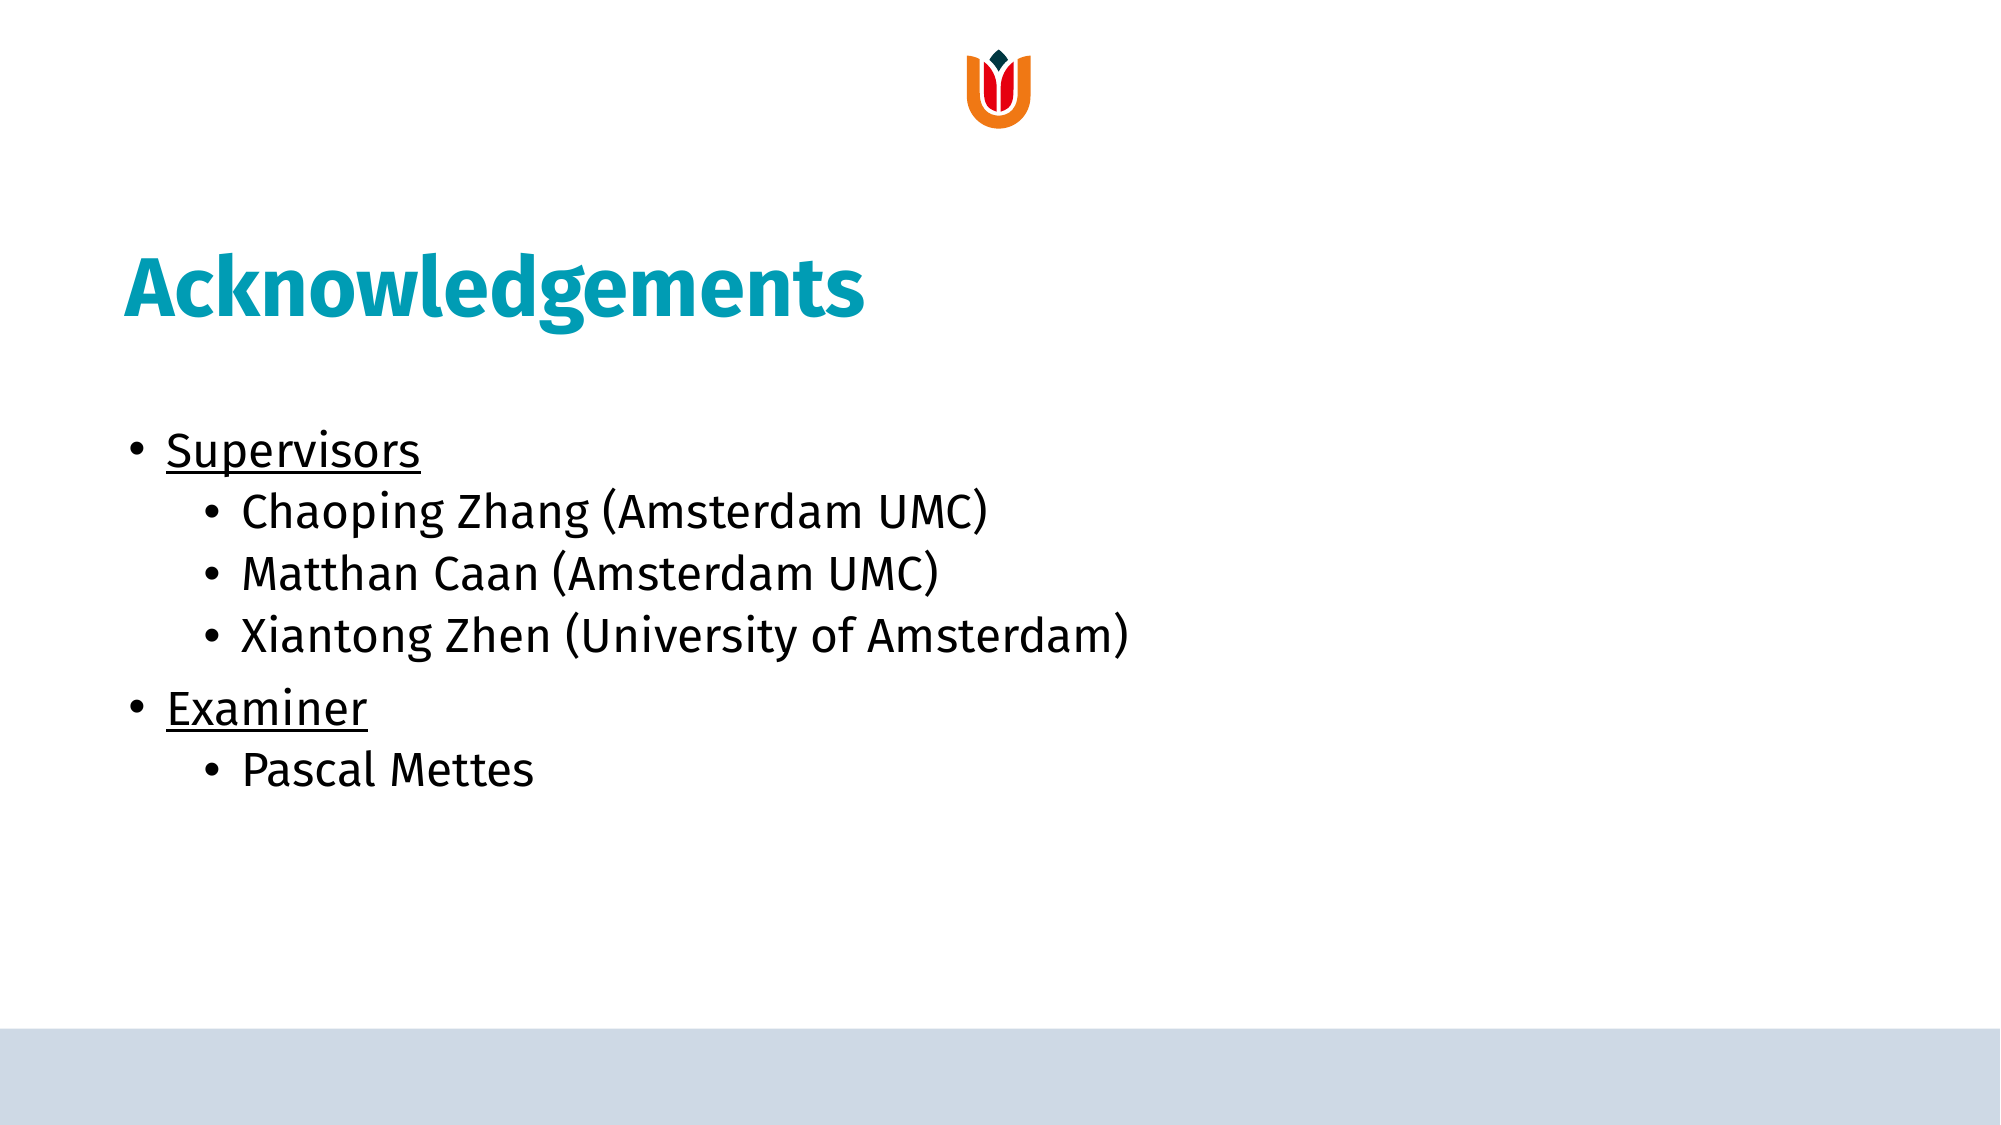

# Acknowledgements
Supervisors
Chaoping Zhang (Amsterdam UMC)
Matthan Caan (Amsterdam UMC)
Xiantong Zhen (University of Amsterdam)
Examiner
Pascal Mettes